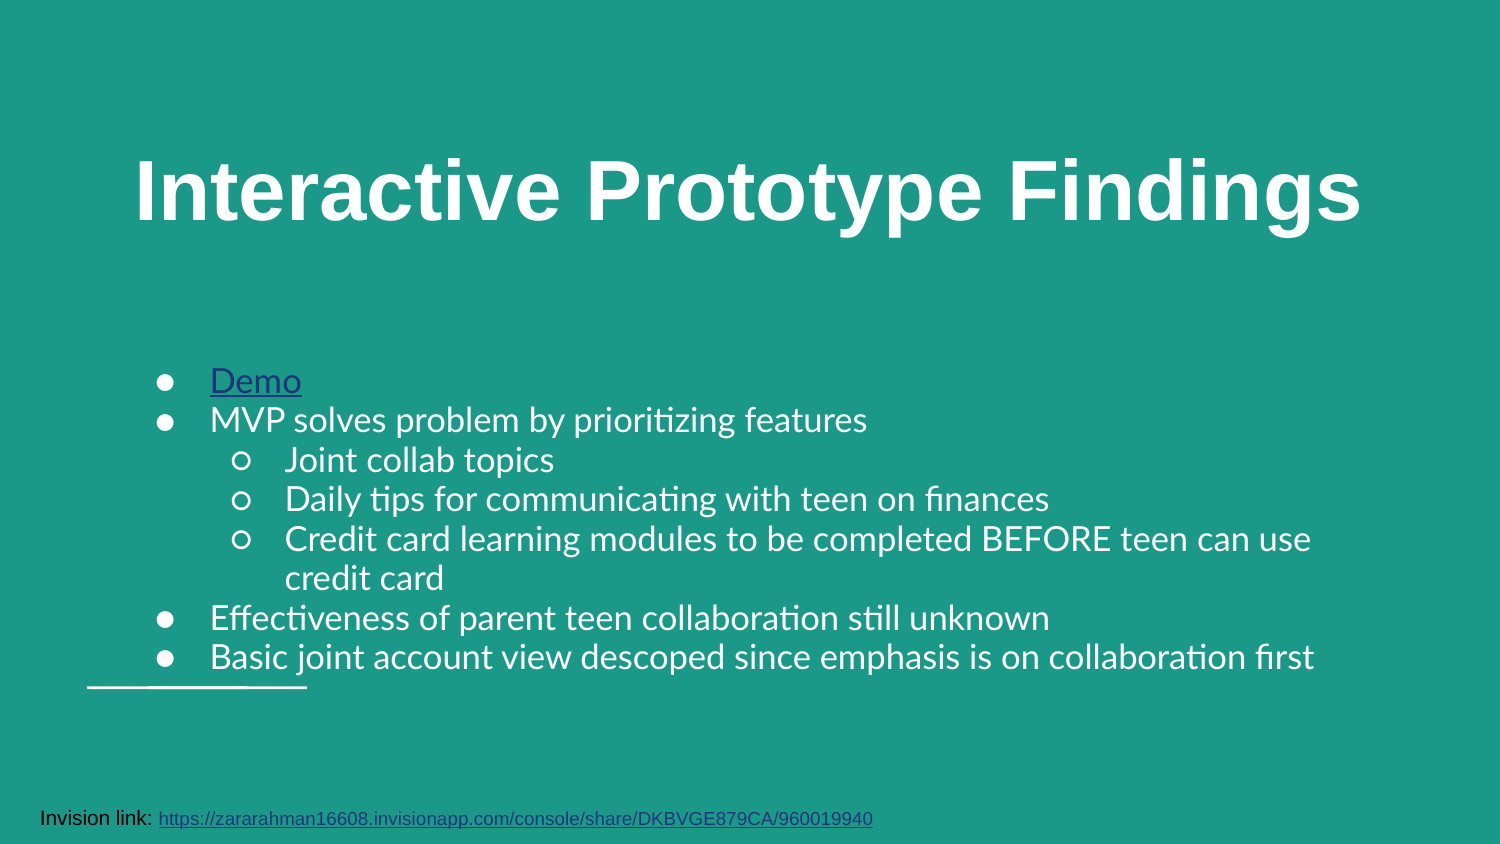

# Interactive Prototype Findings
Demo
MVP solves problem by prioritizing features
Joint collab topics
Daily tips for communicating with teen on finances
Credit card learning modules to be completed BEFORE teen can use credit card
Effectiveness of parent teen collaboration still unknown
Basic joint account view descoped since emphasis is on collaboration first
Invision link: https://zararahman16608.invisionapp.com/console/share/DKBVGE879CA/960019940